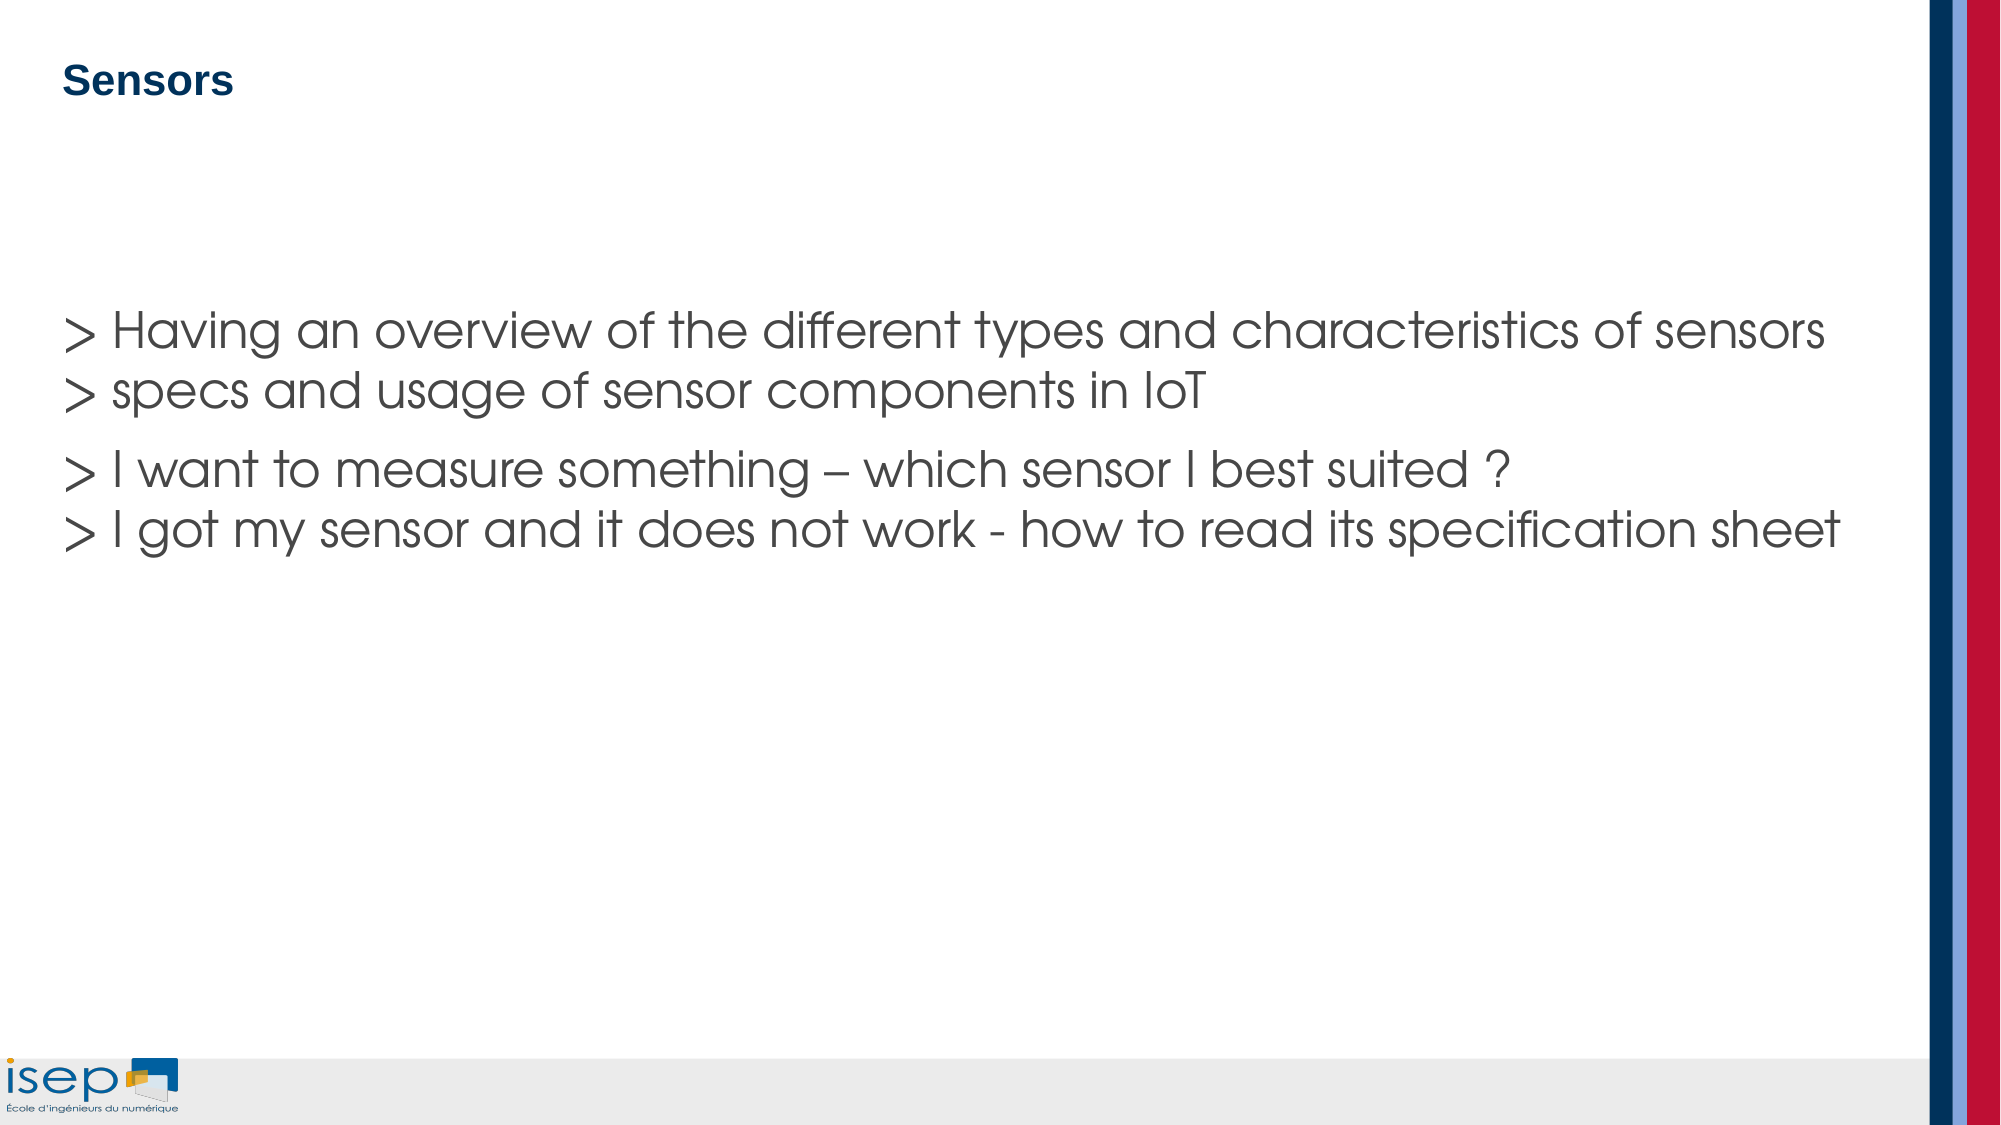

# Sensors
> Having an overview of the different types and characteristics of sensors > specs and usage of sensor components in IoT
> I want to measure something – which sensor I best suited ?
> I got my sensor and it does not work - how to read its specification sheet